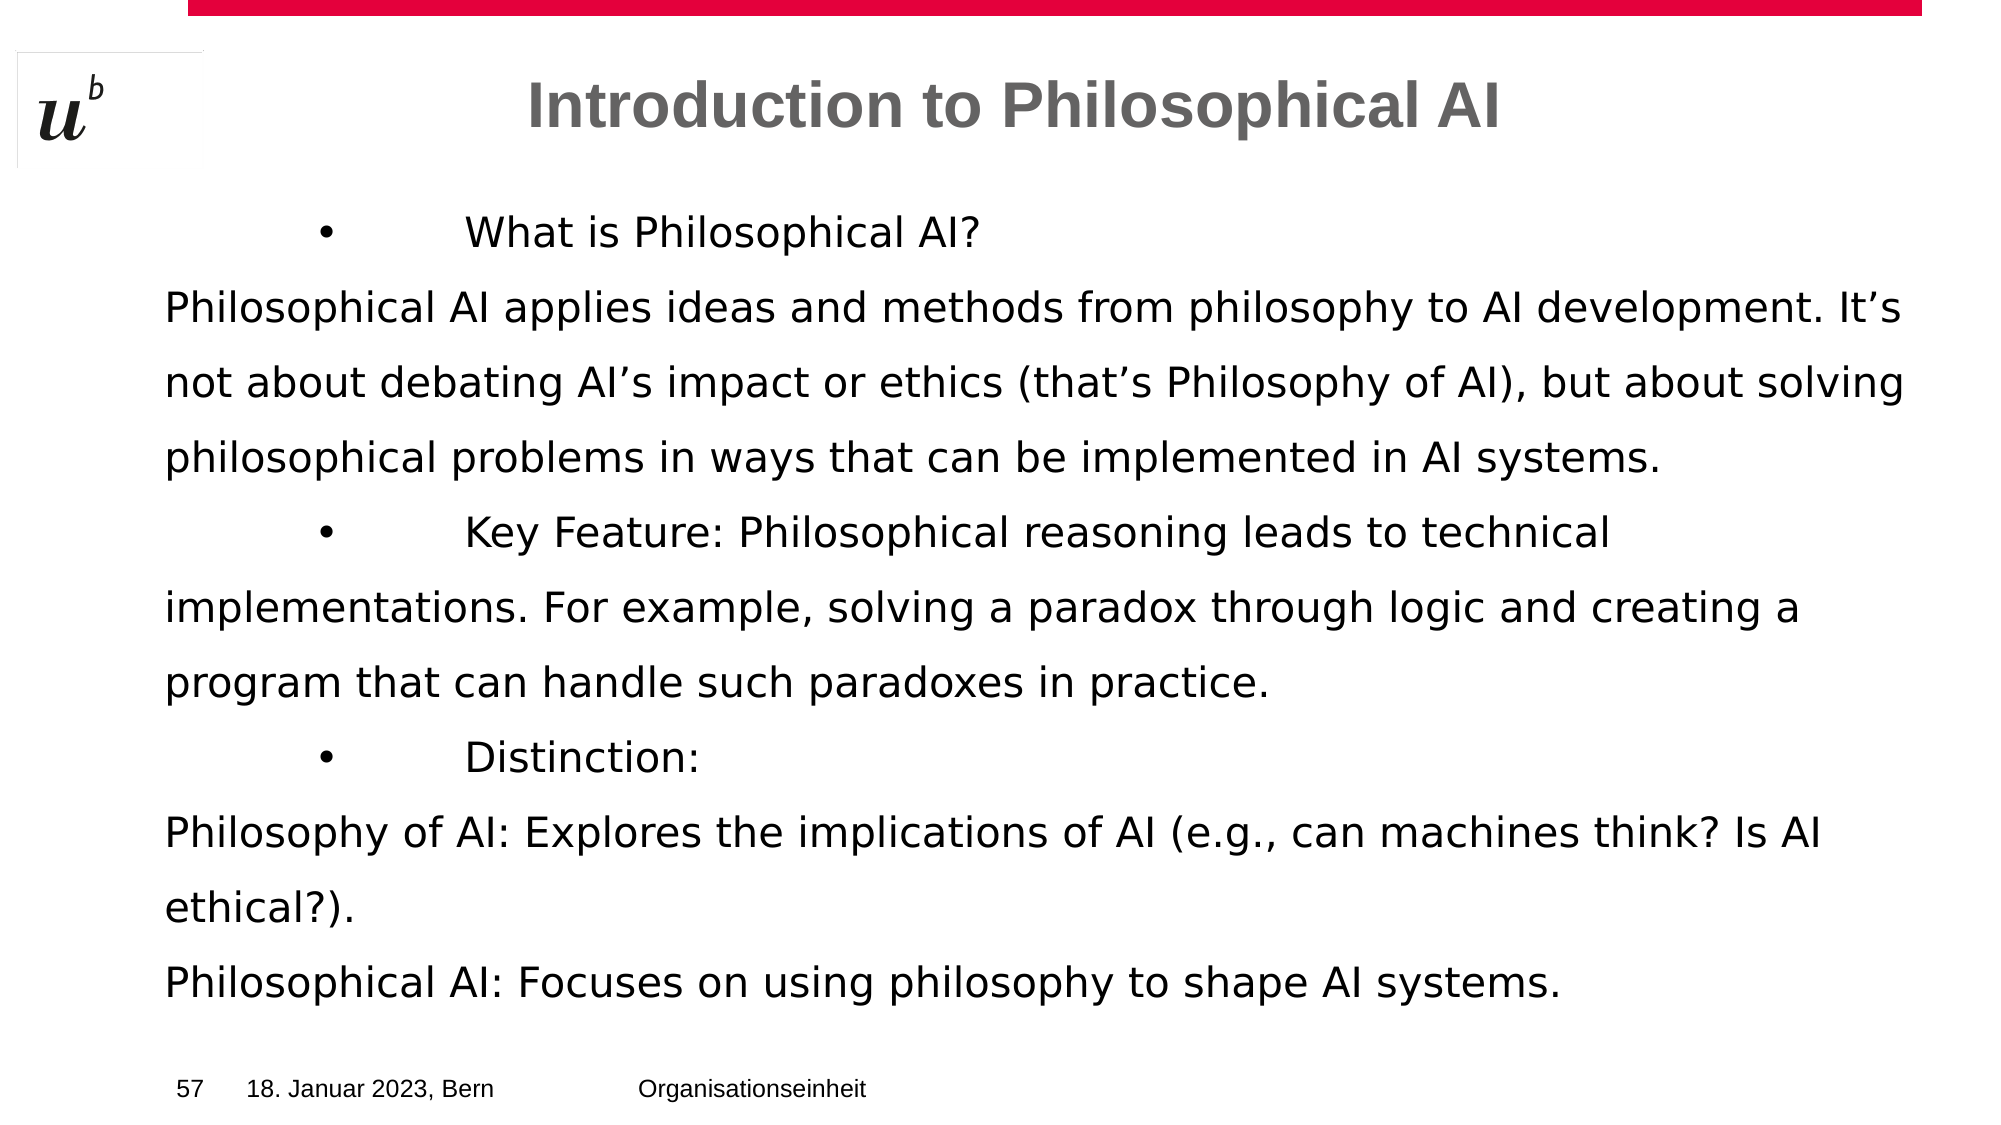

Introduction to Philosophical AI
	•	What is Philosophical AI?
Philosophical AI applies ideas and methods from philosophy to AI development. It’s not about debating AI’s impact or ethics (that’s Philosophy of AI), but about solving philosophical problems in ways that can be implemented in AI systems.
	•	Key Feature: Philosophical reasoning leads to technical implementations. For example, solving a paradox through logic and creating a program that can handle such paradoxes in practice.
	•	Distinction:
Philosophy of AI: Explores the implications of AI (e.g., can machines think? Is AI ethical?).
Philosophical AI: Focuses on using philosophy to shape AI systems.

57
18. Januar 2023, Bern
Organisationseinheit